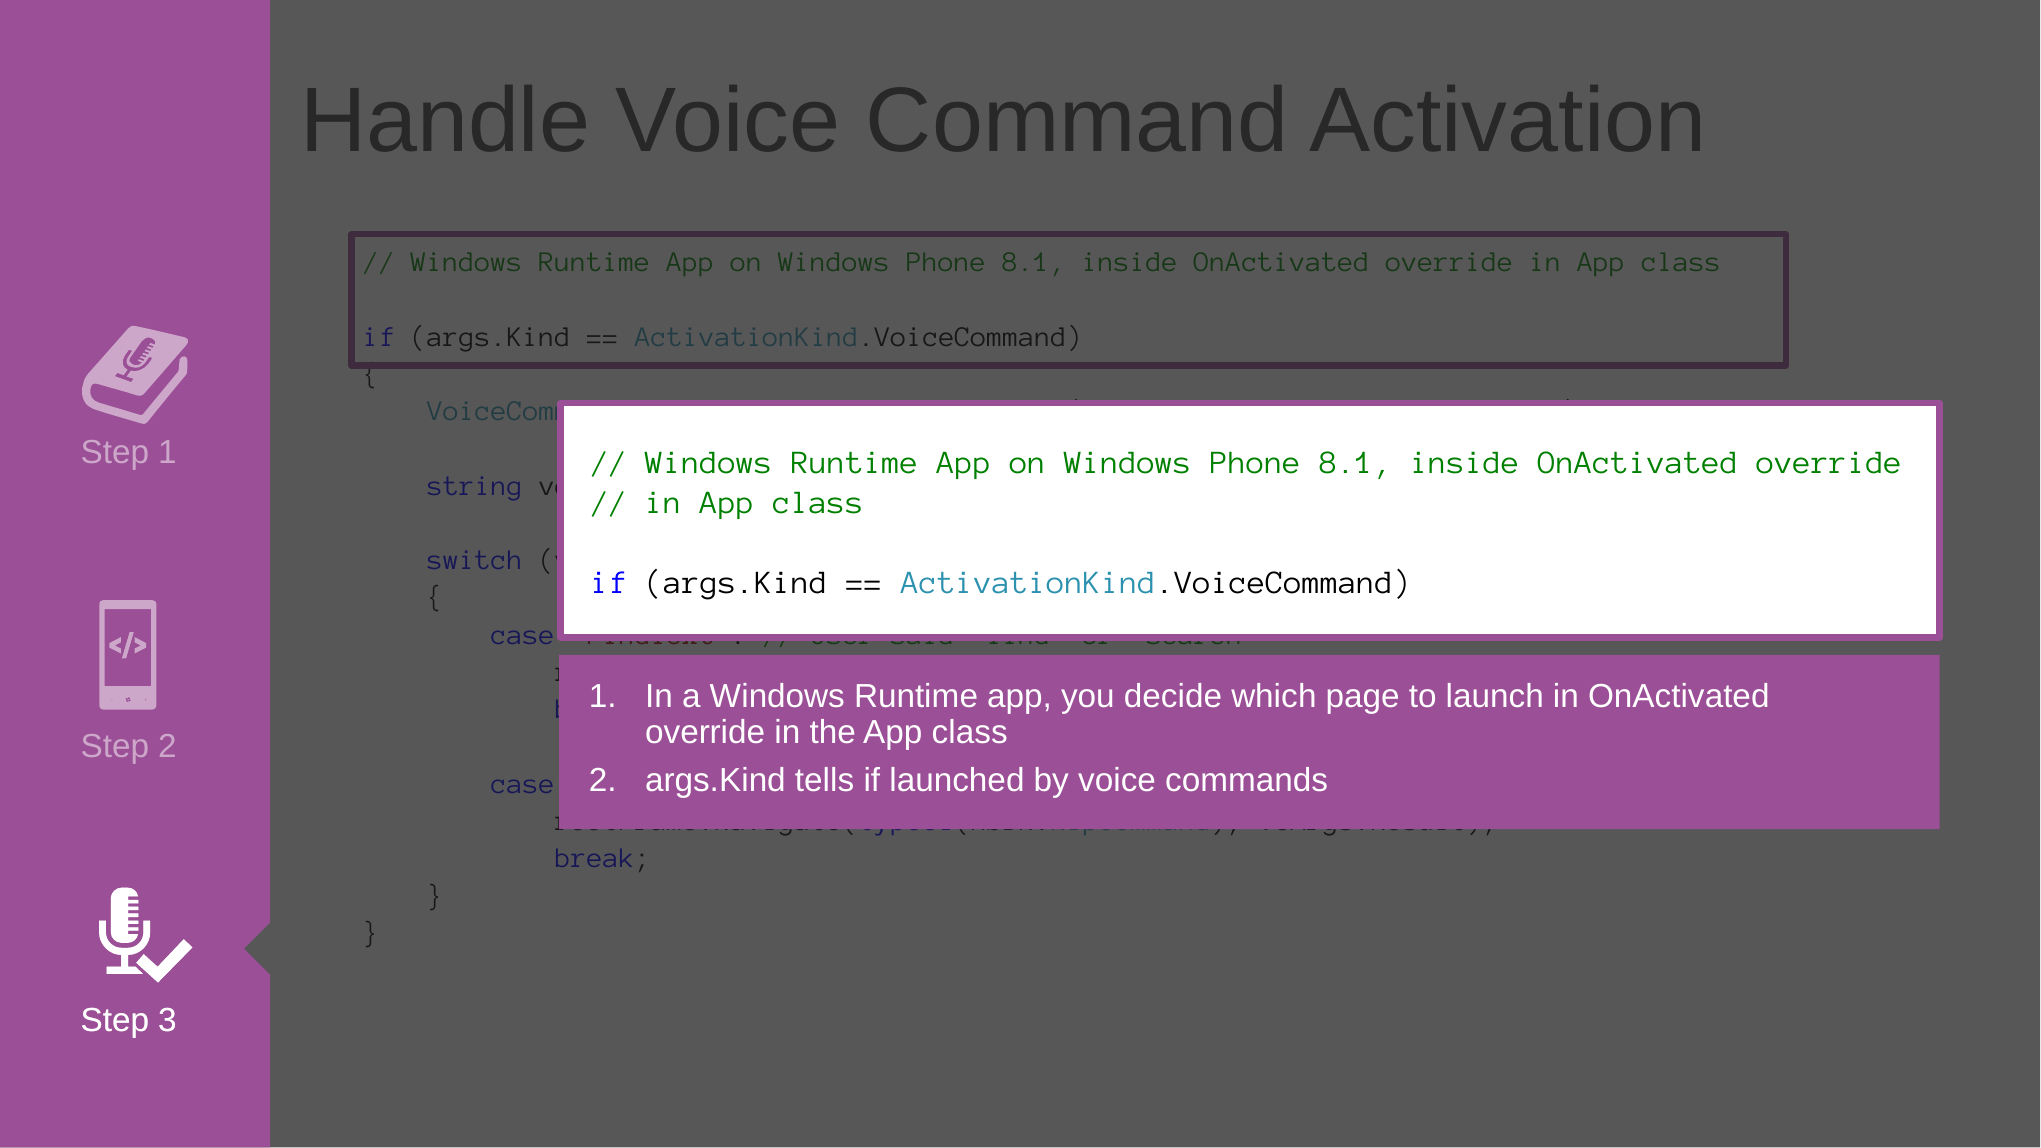

Step 1

Step 2

Step 2

Step 3

Step 3

Handle Voice Command Activation

// Windows Runtime App on Windows Phone 8.1, inside OnActivated override in App class

if (args.Kind == ActivationKind.VoiceCommand)
{
    VoiceCommandActivatedEventArgs vcArgs = (VoiceCommandActivatedEventArgs)args;

    string voiceCommandName = vcArgs.Result.RulePath.First(); // What command launched the app?

    switch (voiceCommandName) // Navigate to right page for the voice command
    {
        case "FindText": // User said "find" or "search"
            rootFrame.Navigate(typeof(MSDN.FindText), vcArgs.Result);
            break;

        case "nlpCommand": // User said something else
            rootFrame.Navigate(typeof(MSDN.NlpCommand), vcArgs.Result);
            break;
    }
}
// Windows Runtime App on Windows Phone 8.1, inside OnActivated override
// in App class

if (args.Kind == ActivationKind.VoiceCommand)
In a Windows Runtime app, you decide which page to launch in OnActivated
override in the App class
args.Kind tells if launched by voice commands